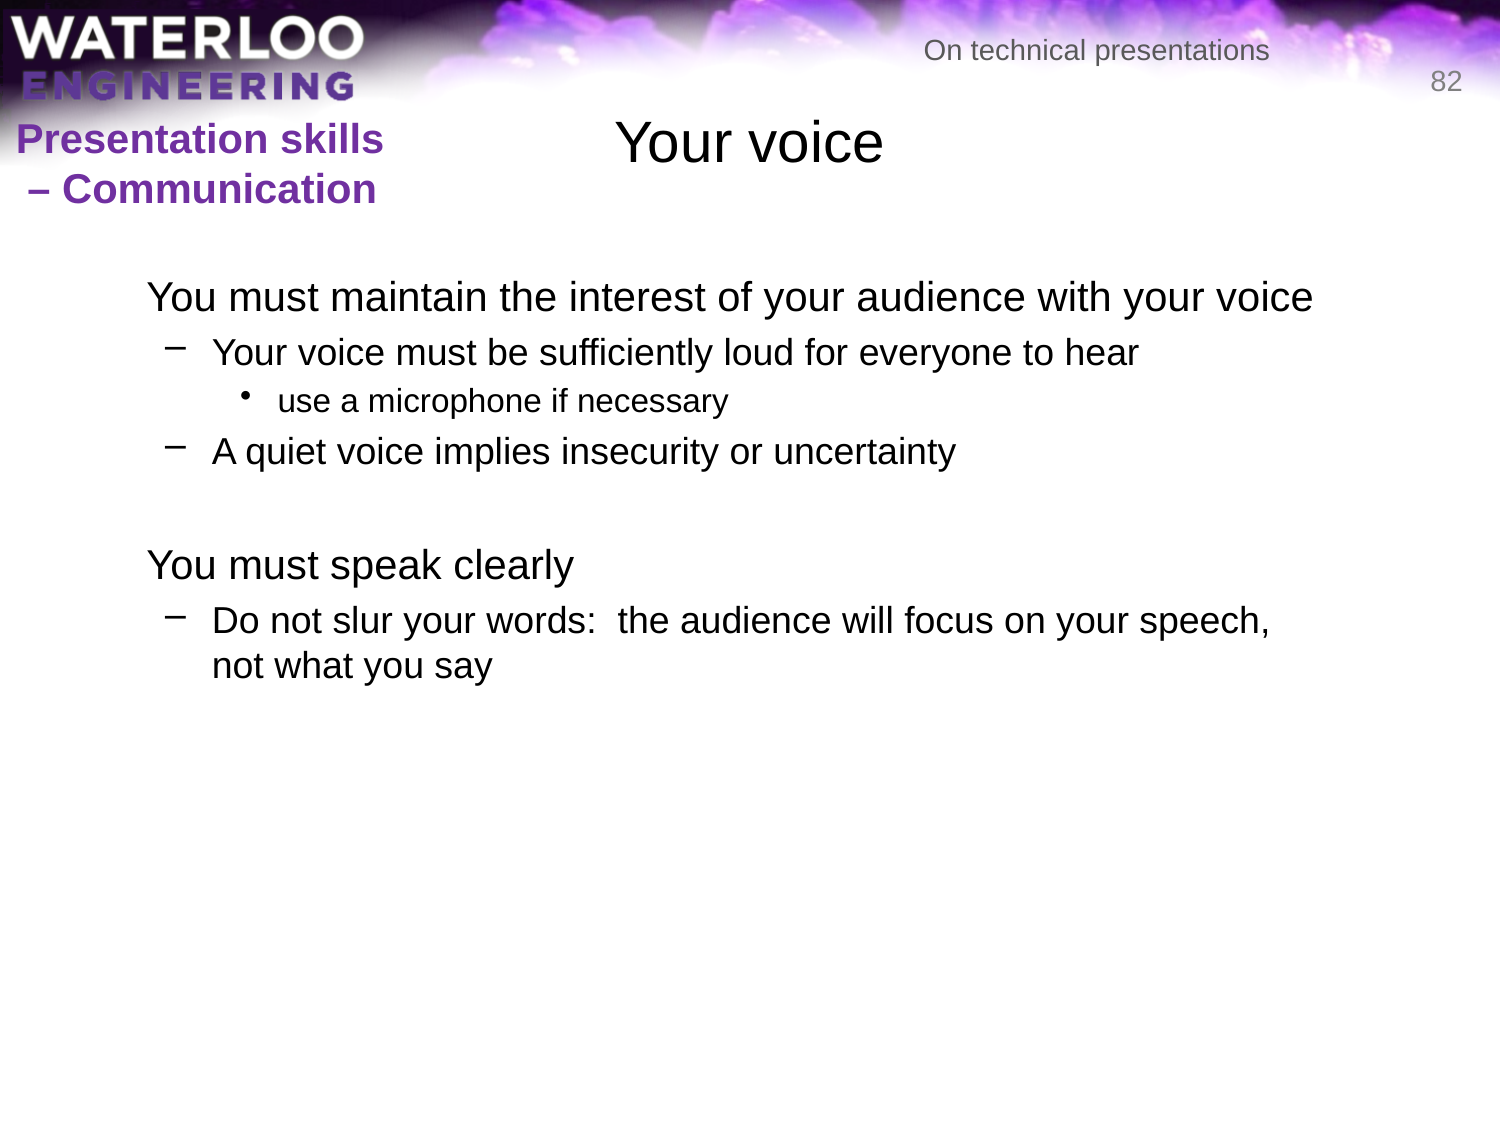

# Your voice
82
Presentation skills
 – Communication
	You must maintain the interest of your audience with your voice
Your voice must be sufficiently loud for everyone to hear
use a microphone if necessary
A quiet voice implies insecurity or uncertainty

	You must speak clearly
Do not slur your words:  the audience will focus on your speech,
not what you say